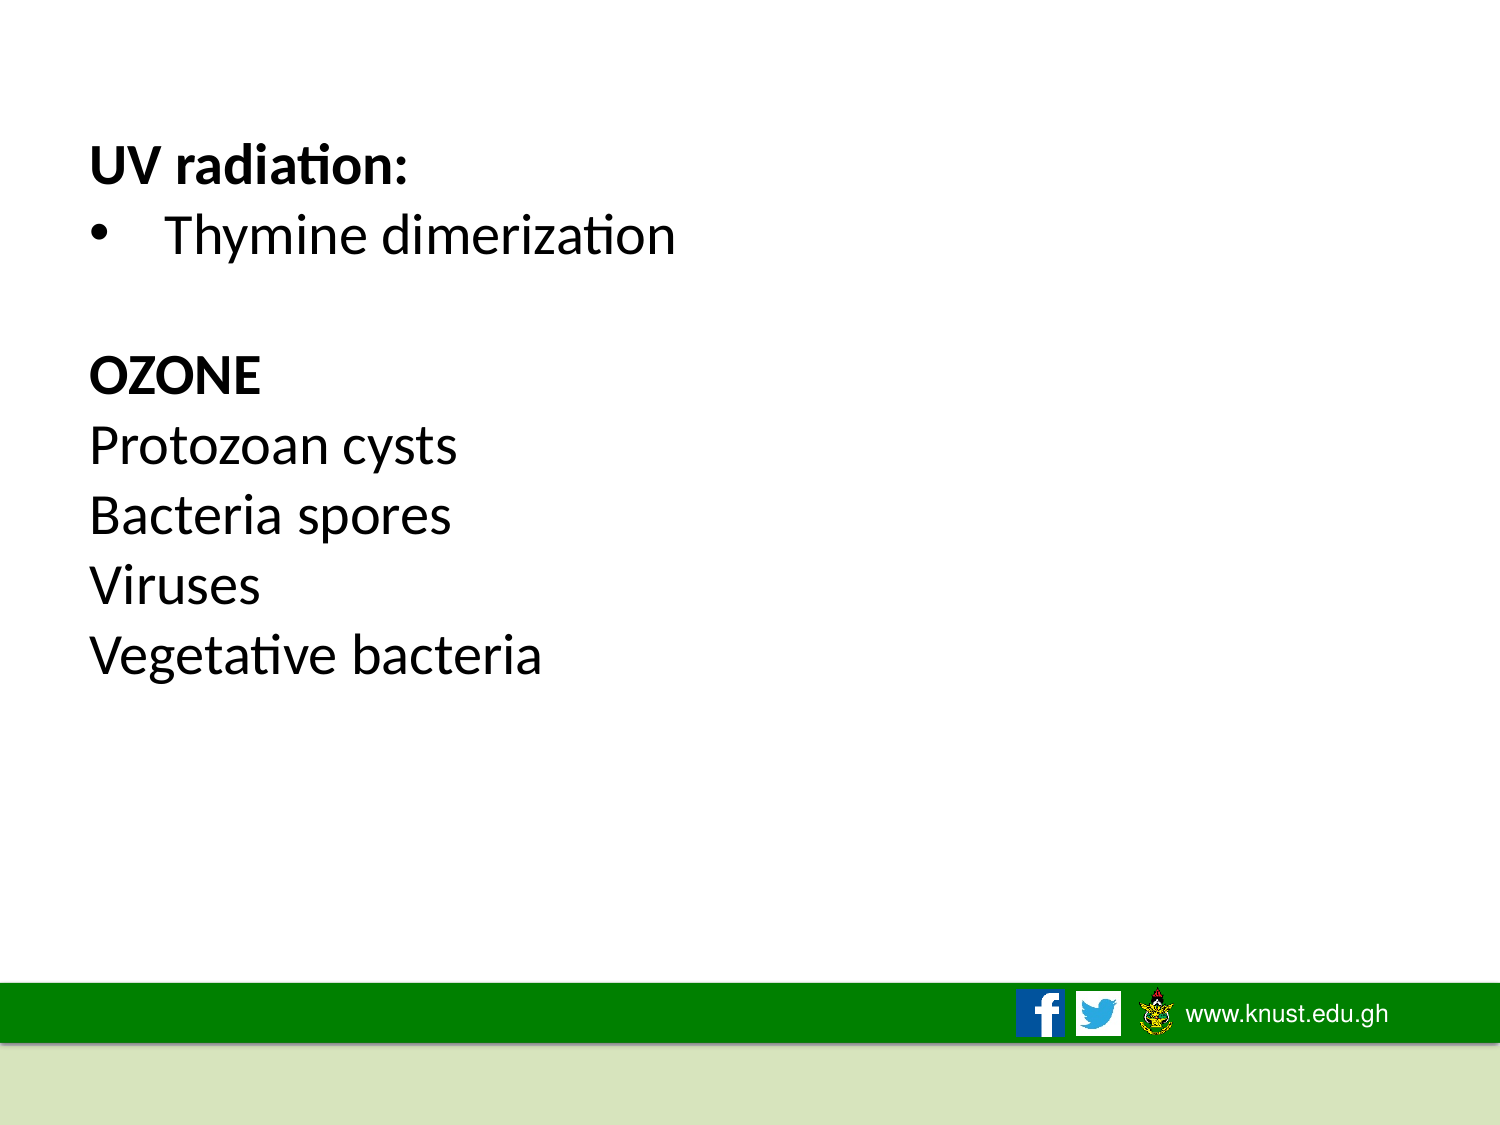

UV radiation:
Thymine dimerization

OZONE
Protozoan cysts
Bacteria spores
Viruses
Vegetative bacteria

2019/2020